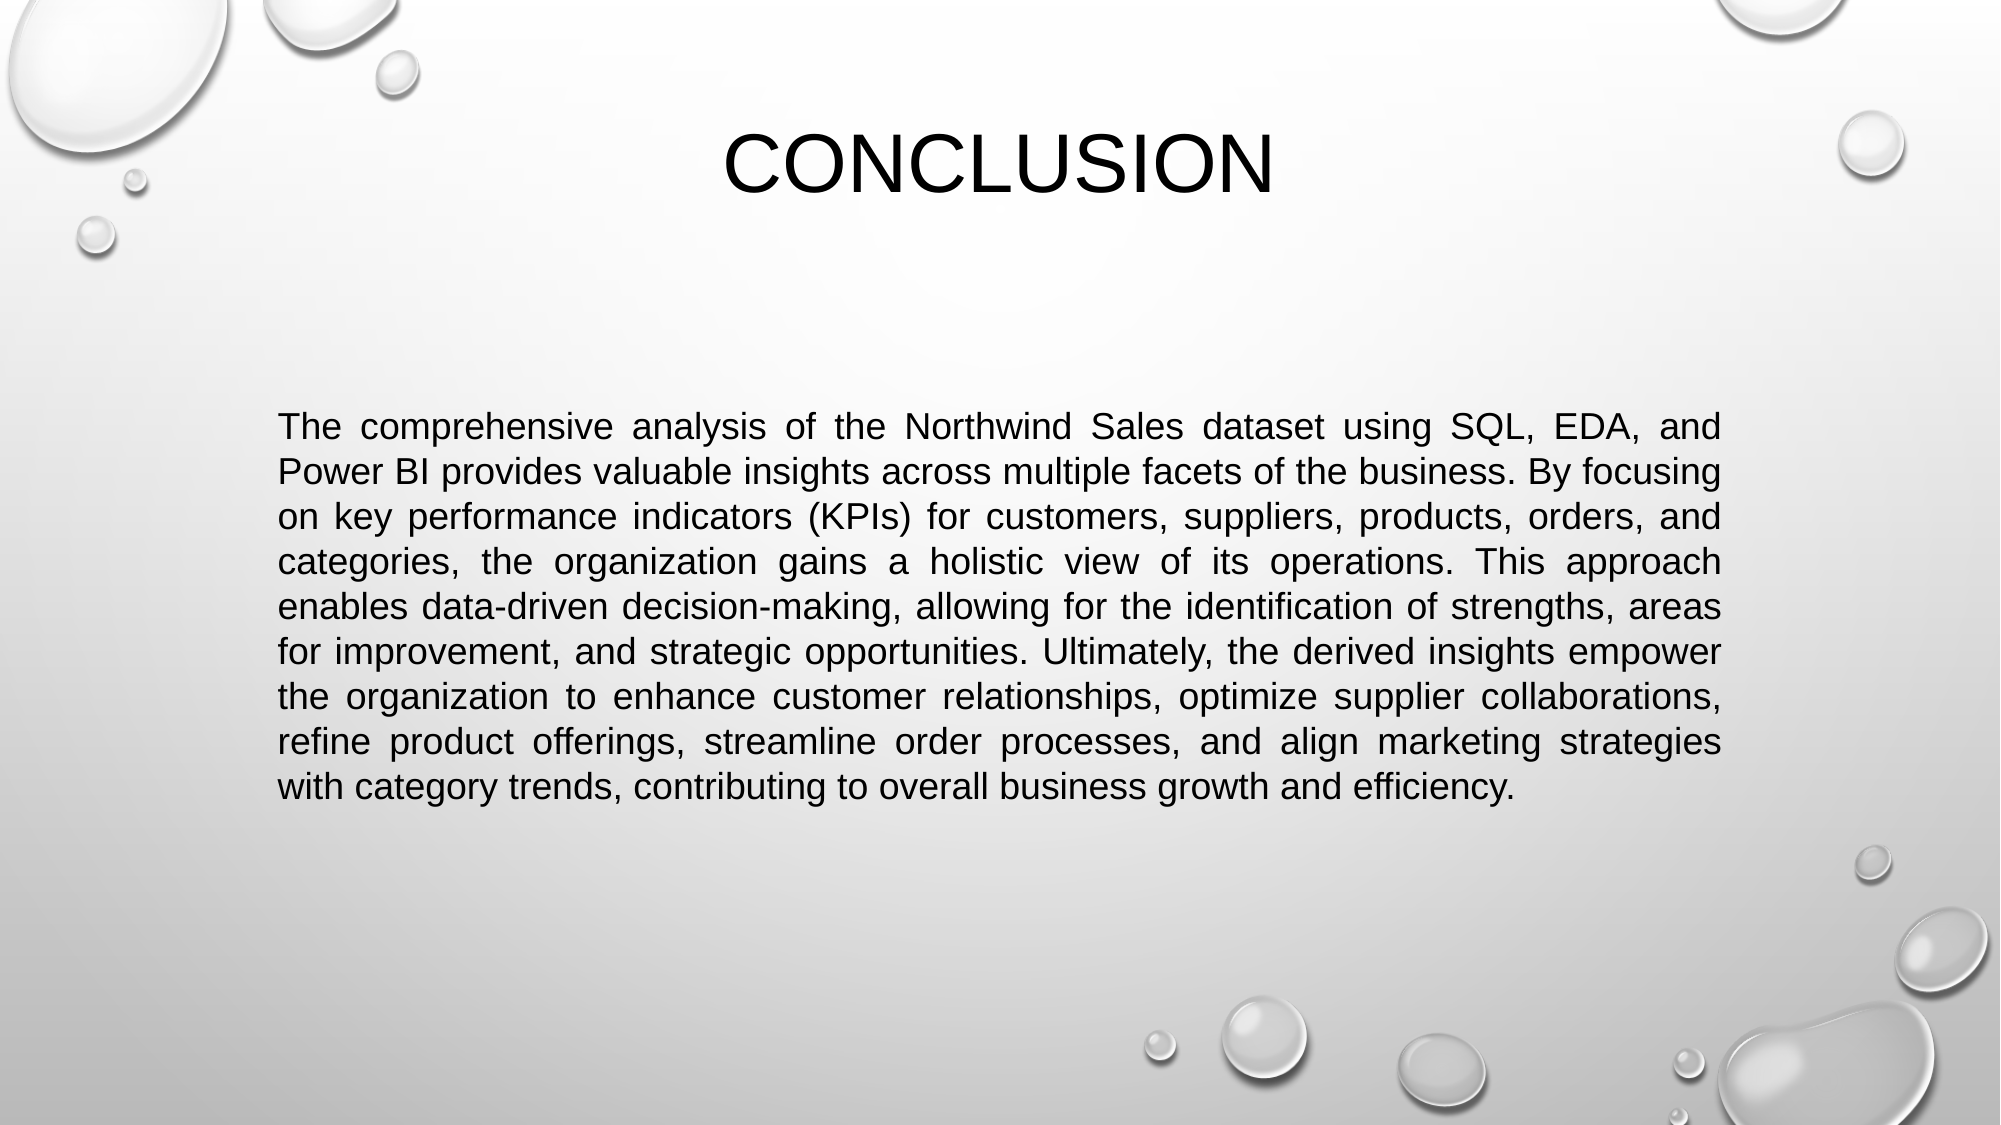

CONCLUSION
The comprehensive analysis of the Northwind Sales dataset using SQL, EDA, and Power BI provides valuable insights across multiple facets of the business. By focusing on key performance indicators (KPIs) for customers, suppliers, products, orders, and categories, the organization gains a holistic view of its operations. This approach enables data-driven decision-making, allowing for the identification of strengths, areas for improvement, and strategic opportunities. Ultimately, the derived insights empower the organization to enhance customer relationships, optimize supplier collaborations, refine product offerings, streamline order processes, and align marketing strategies with category trends, contributing to overall business growth and efficiency.